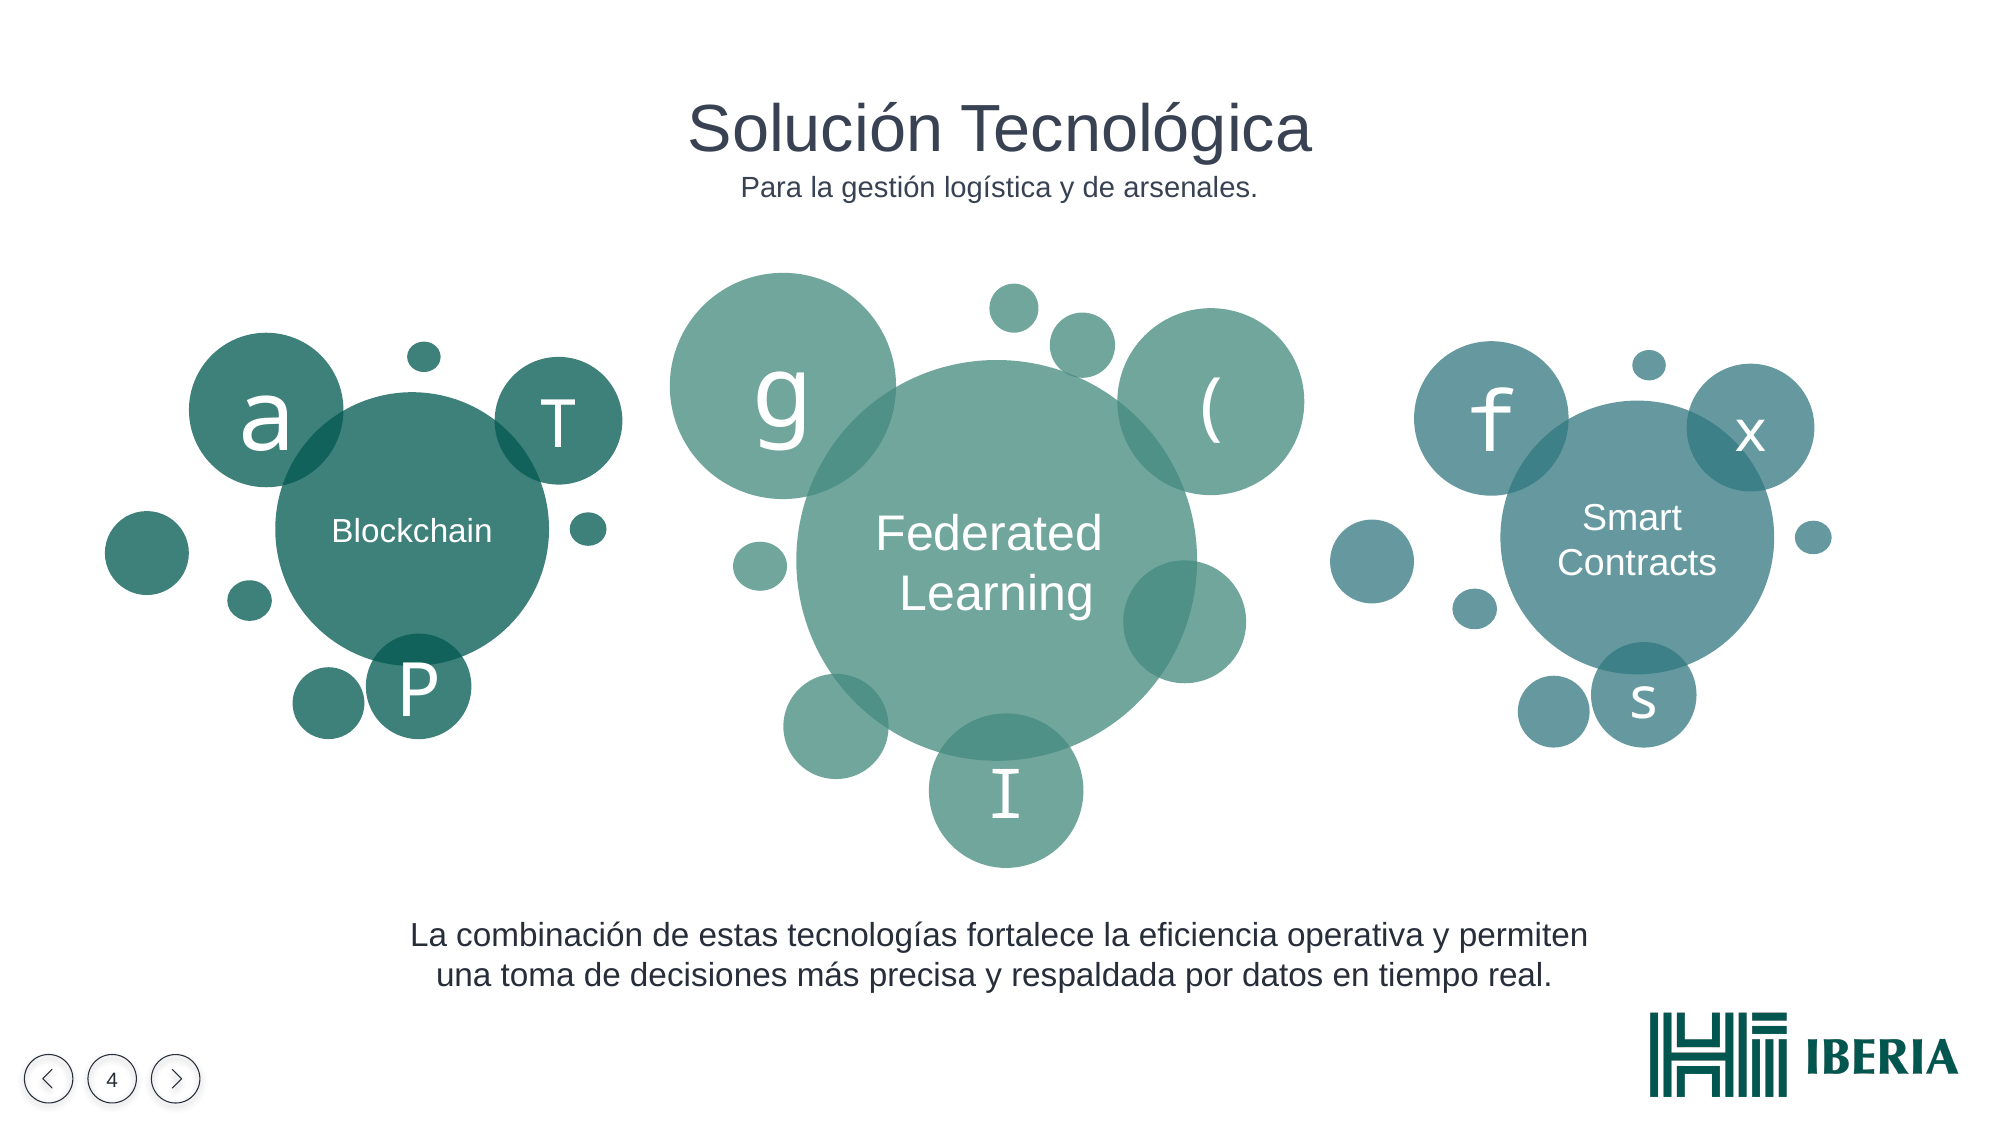

Solución Tecnológica
Para la gestión logística y de arsenales.

g

(

a
f

T
Federated
Learning
x
Blockchain
Smart
Contracts

P
s

I
La combinación de estas tecnologías fortalece la eficiencia operativa y permiten una toma de decisiones más precisa y respaldada por datos en tiempo real.